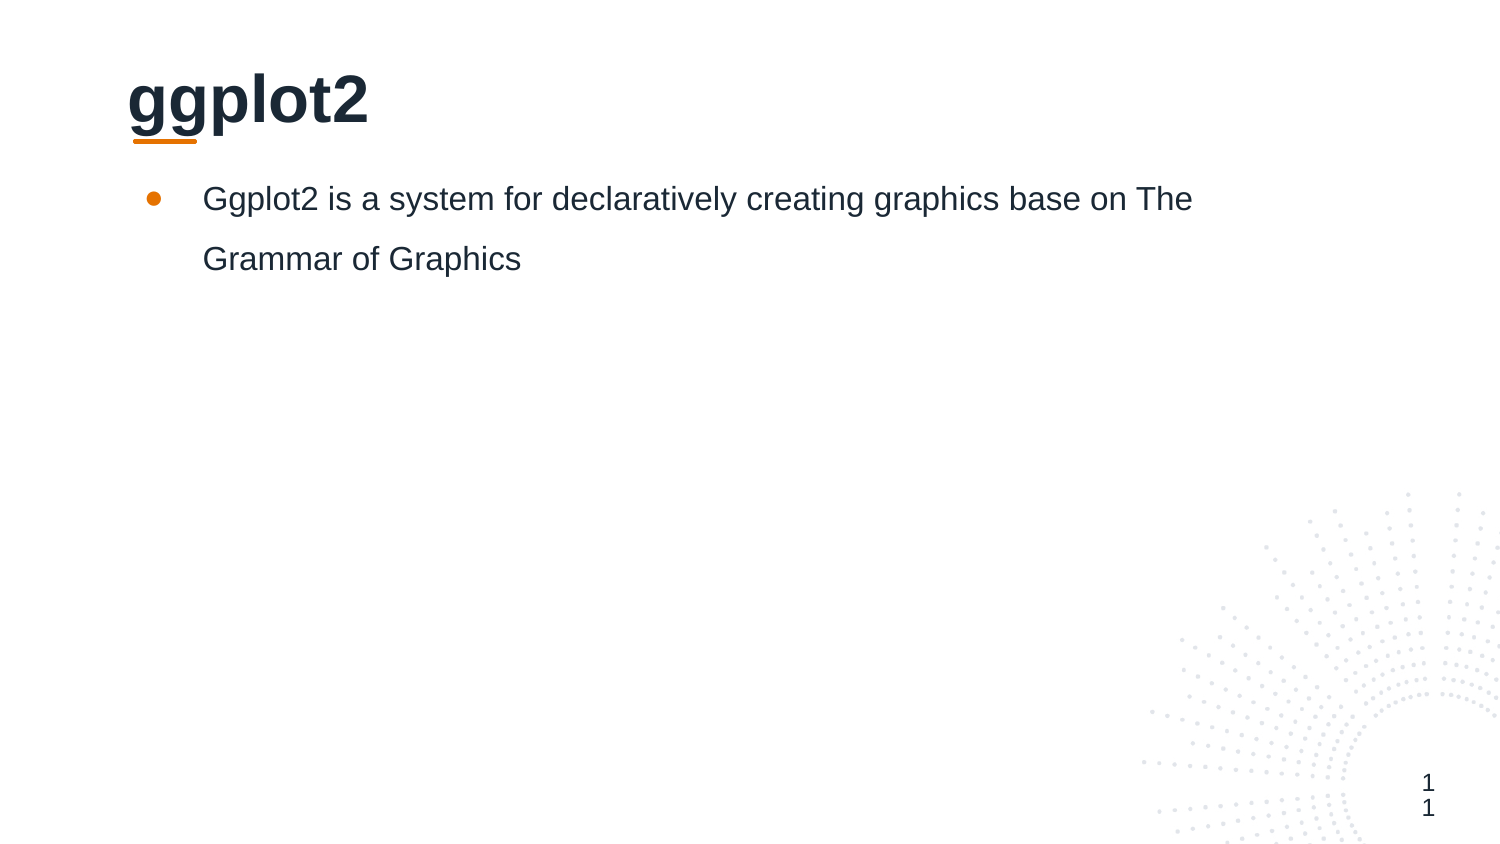

ggplot2
Ggplot2 is a system for declaratively creating graphics base on The Grammar of Graphics

11